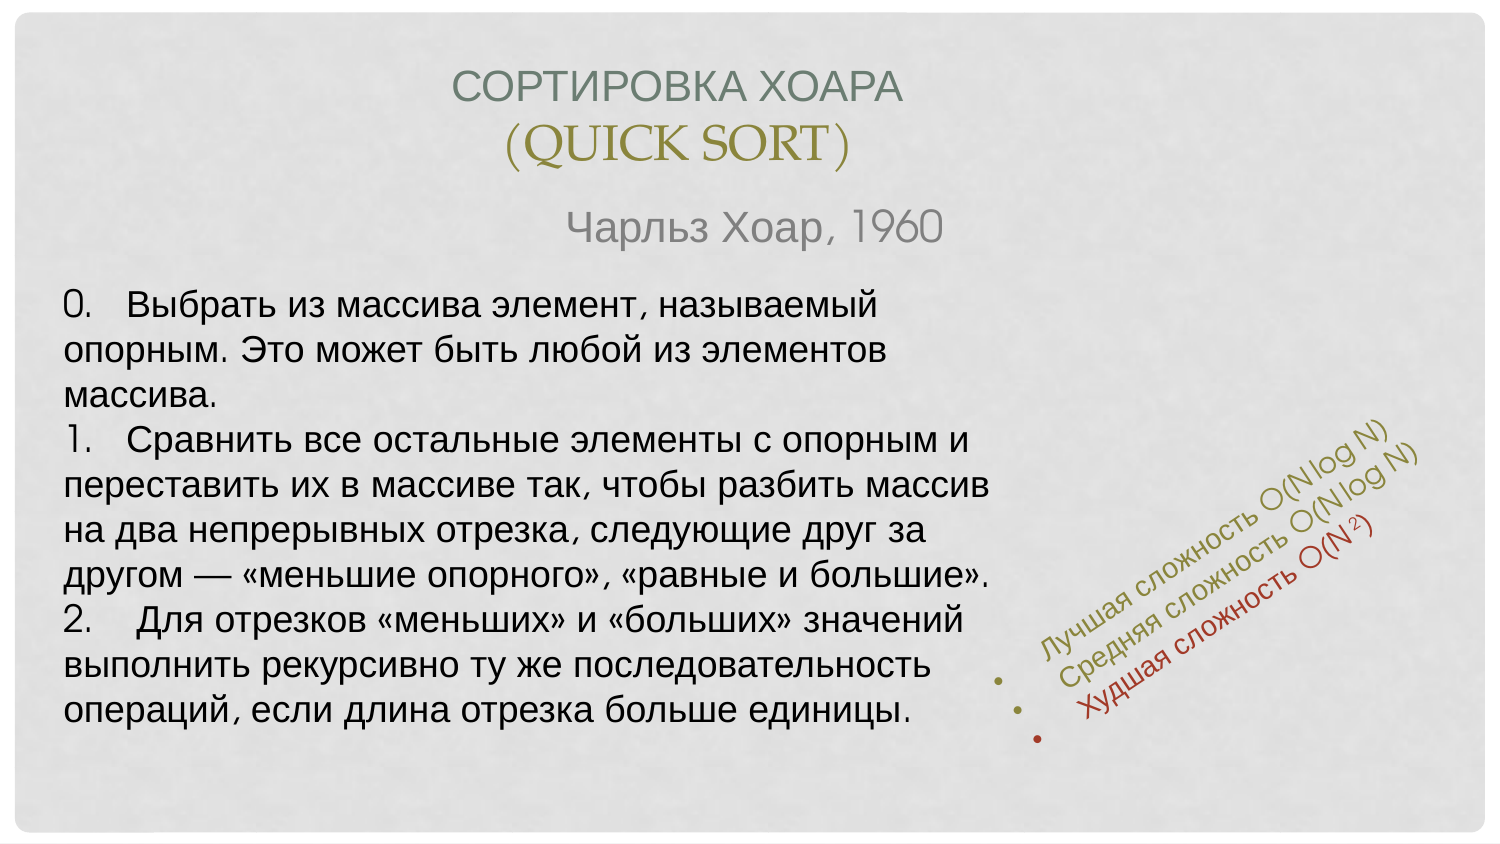

Сортировка Хоара
(quick sort)
Чарльз Хоар, 1960
0.   Выбрать из массива элемент, называемый  опорным. Это может быть любой из элементов массива.
1.   Сравнить все остальные элементы с опорным и переставить их в массиве так, чтобы разбить массив на два непрерывных отрезка, следующие друг за другом — «меньшие опорного», «равные и большие».
2.    Для отрезков «меньших» и «больших» значений выполнить рекурсивно ту же последовательность операций, если длина отрезка больше единицы.
Лучшая сложность O(N log N)
Средняя сложность O(N log N)
Худшая сложность O(N 2)